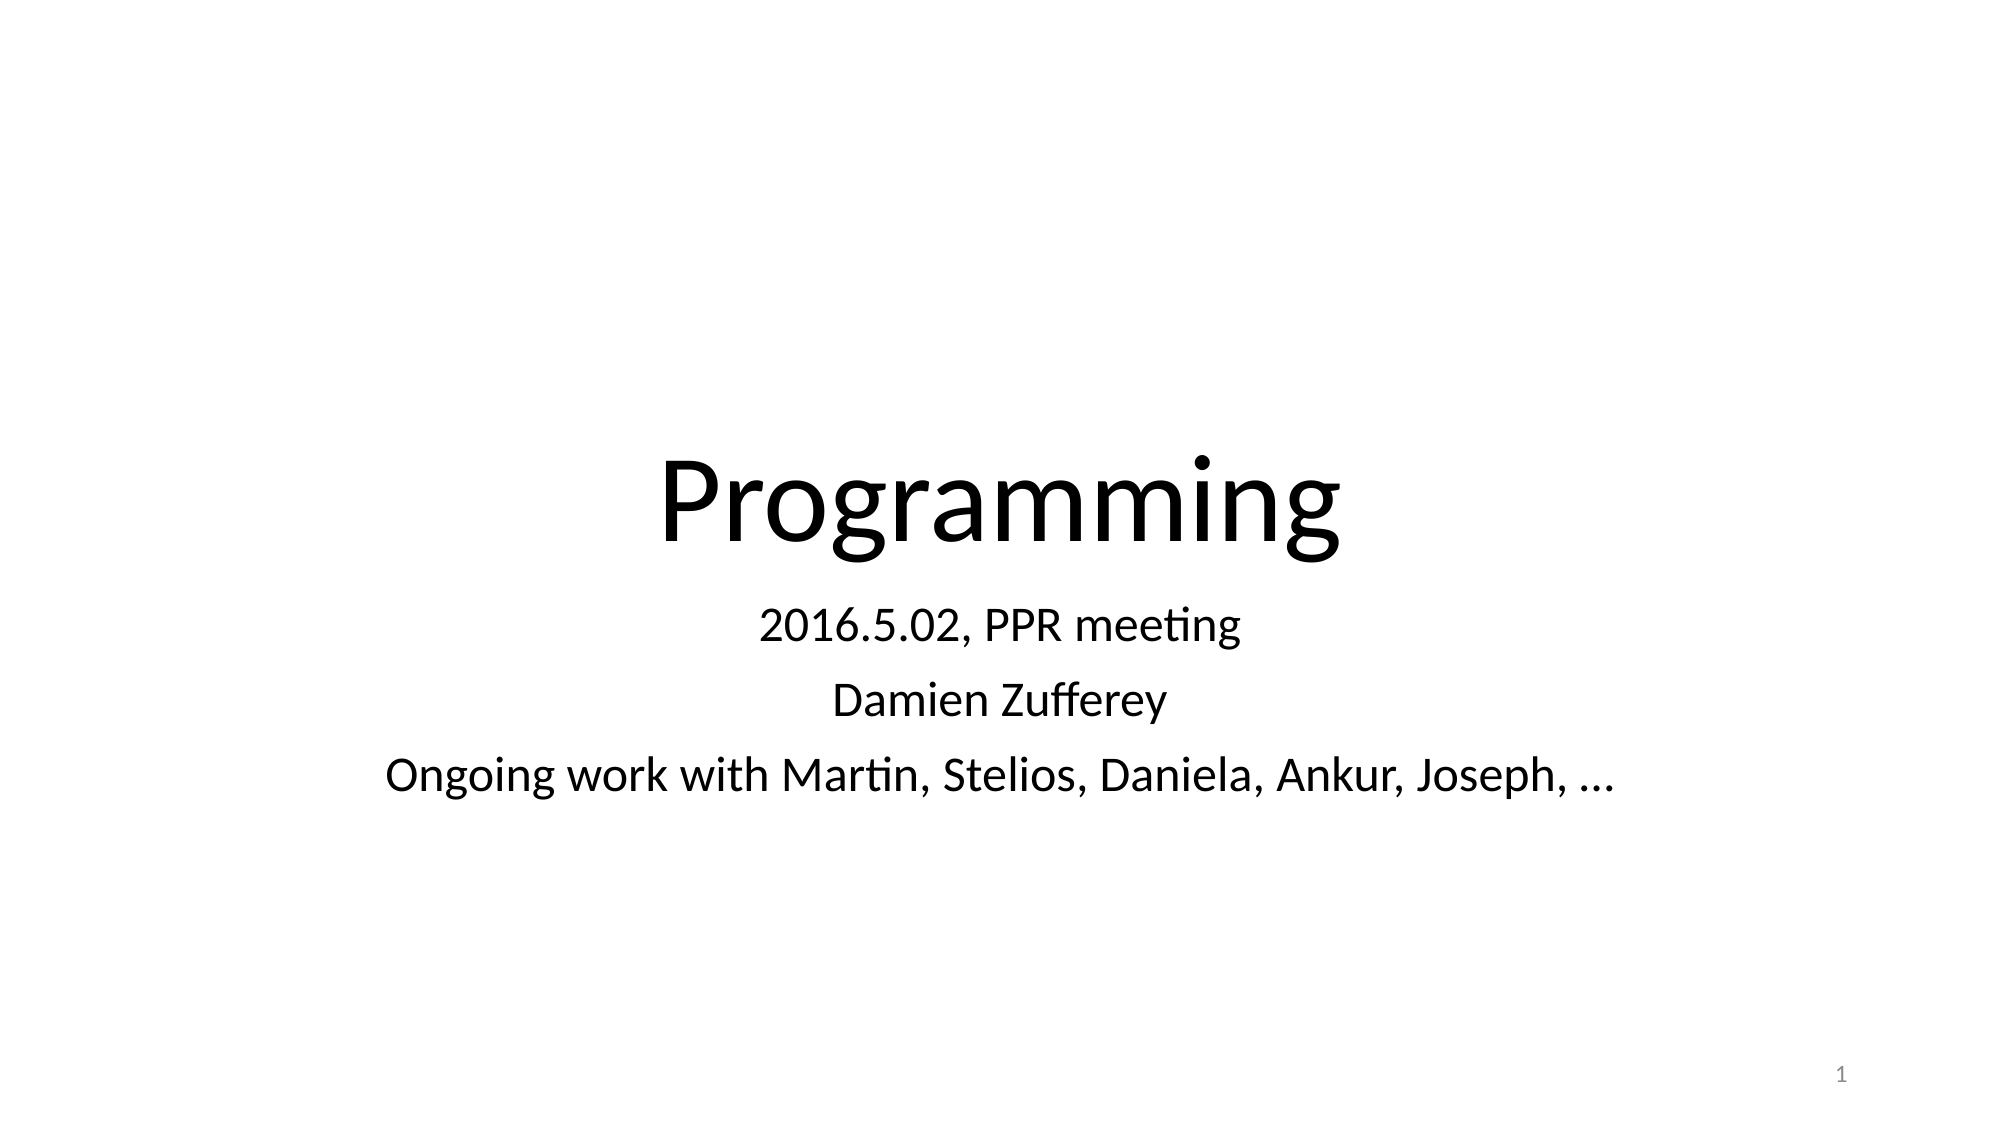

# Programming
2016.5.02, PPR meeting
Damien Zufferey
Ongoing work with Martin, Stelios, Daniela, Ankur, Joseph, …
1